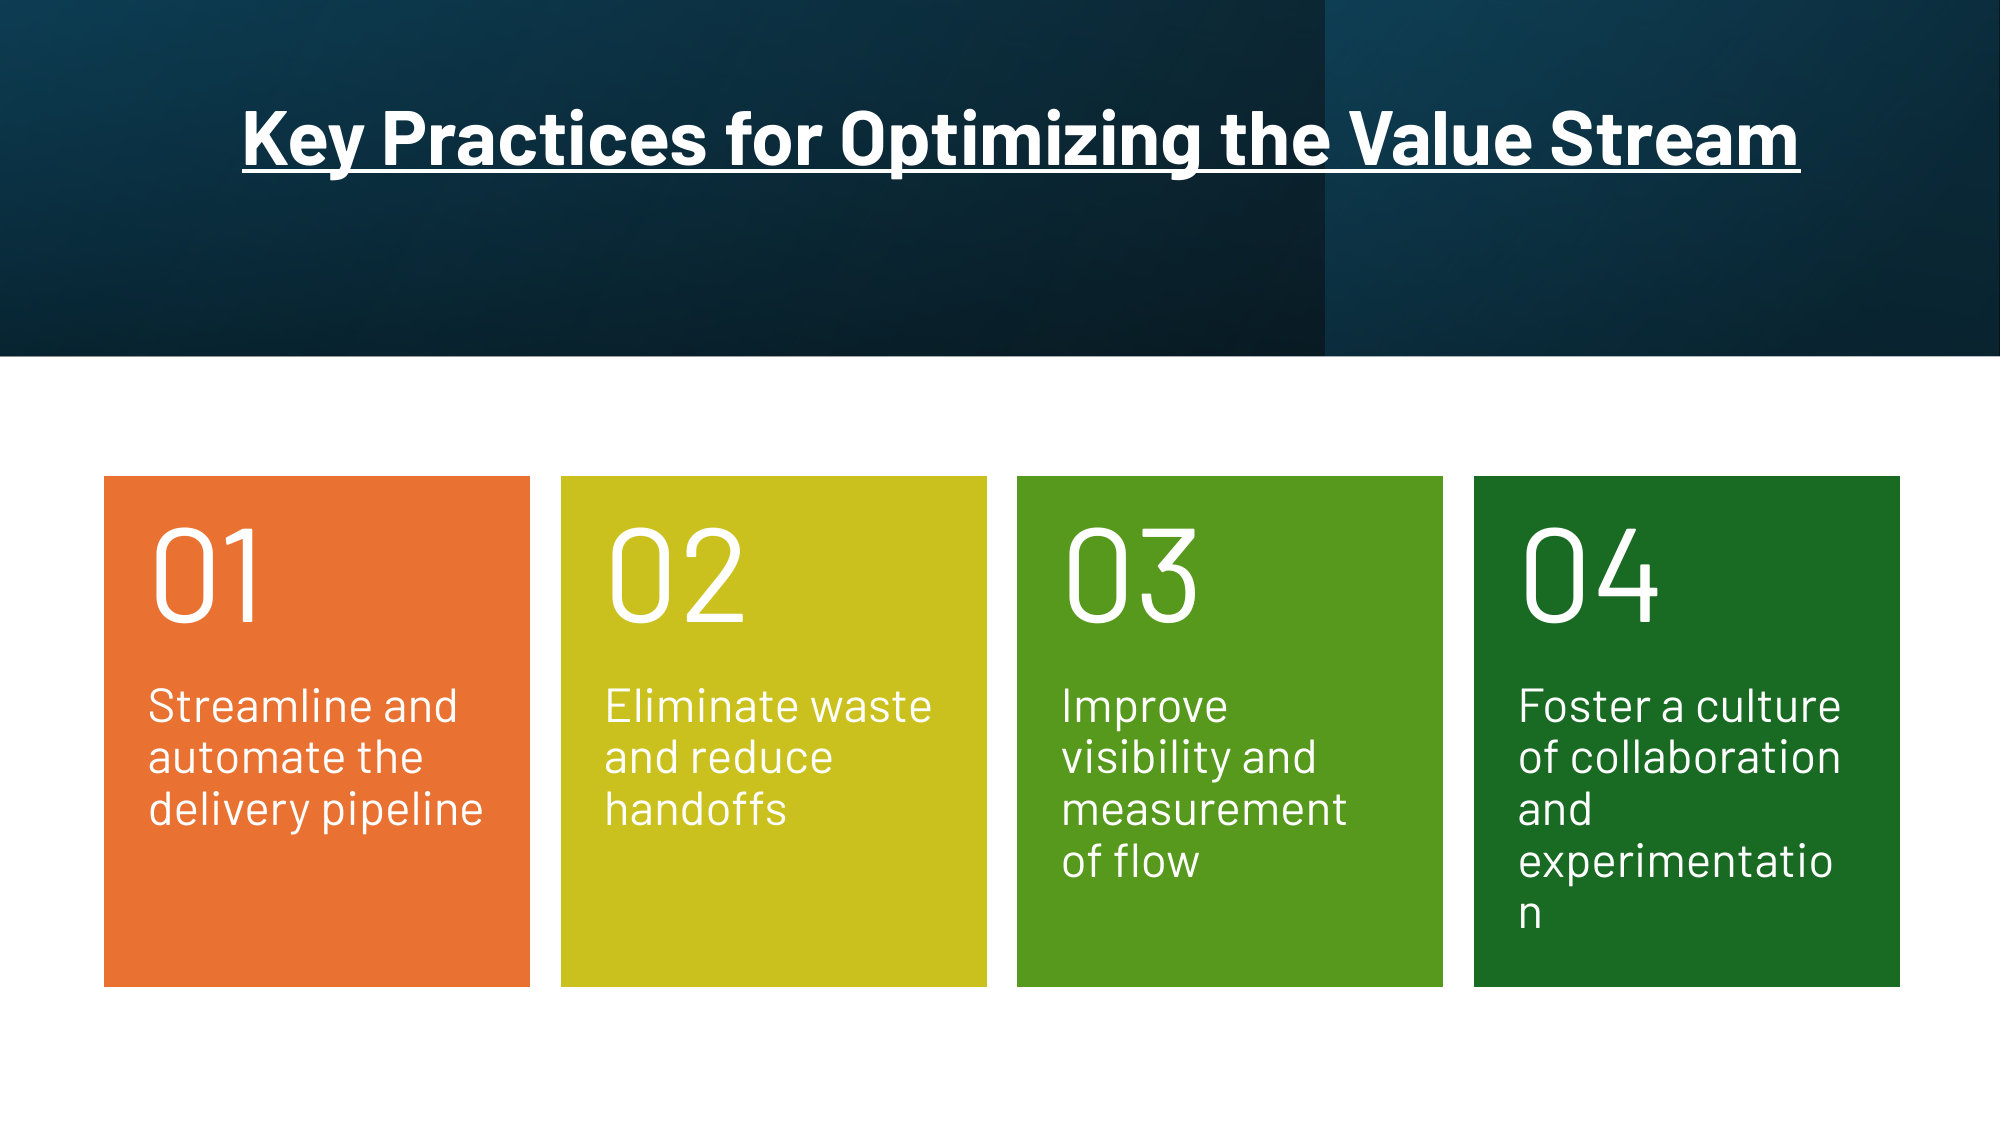

# Key Practices for Optimizing the Value Stream
Streamline and automate the delivery pipeline
01
Eliminate waste and reduce handoffs
02
Improve visibility and measurement of flow
03
Foster a culture of collaboration and experimentation
04